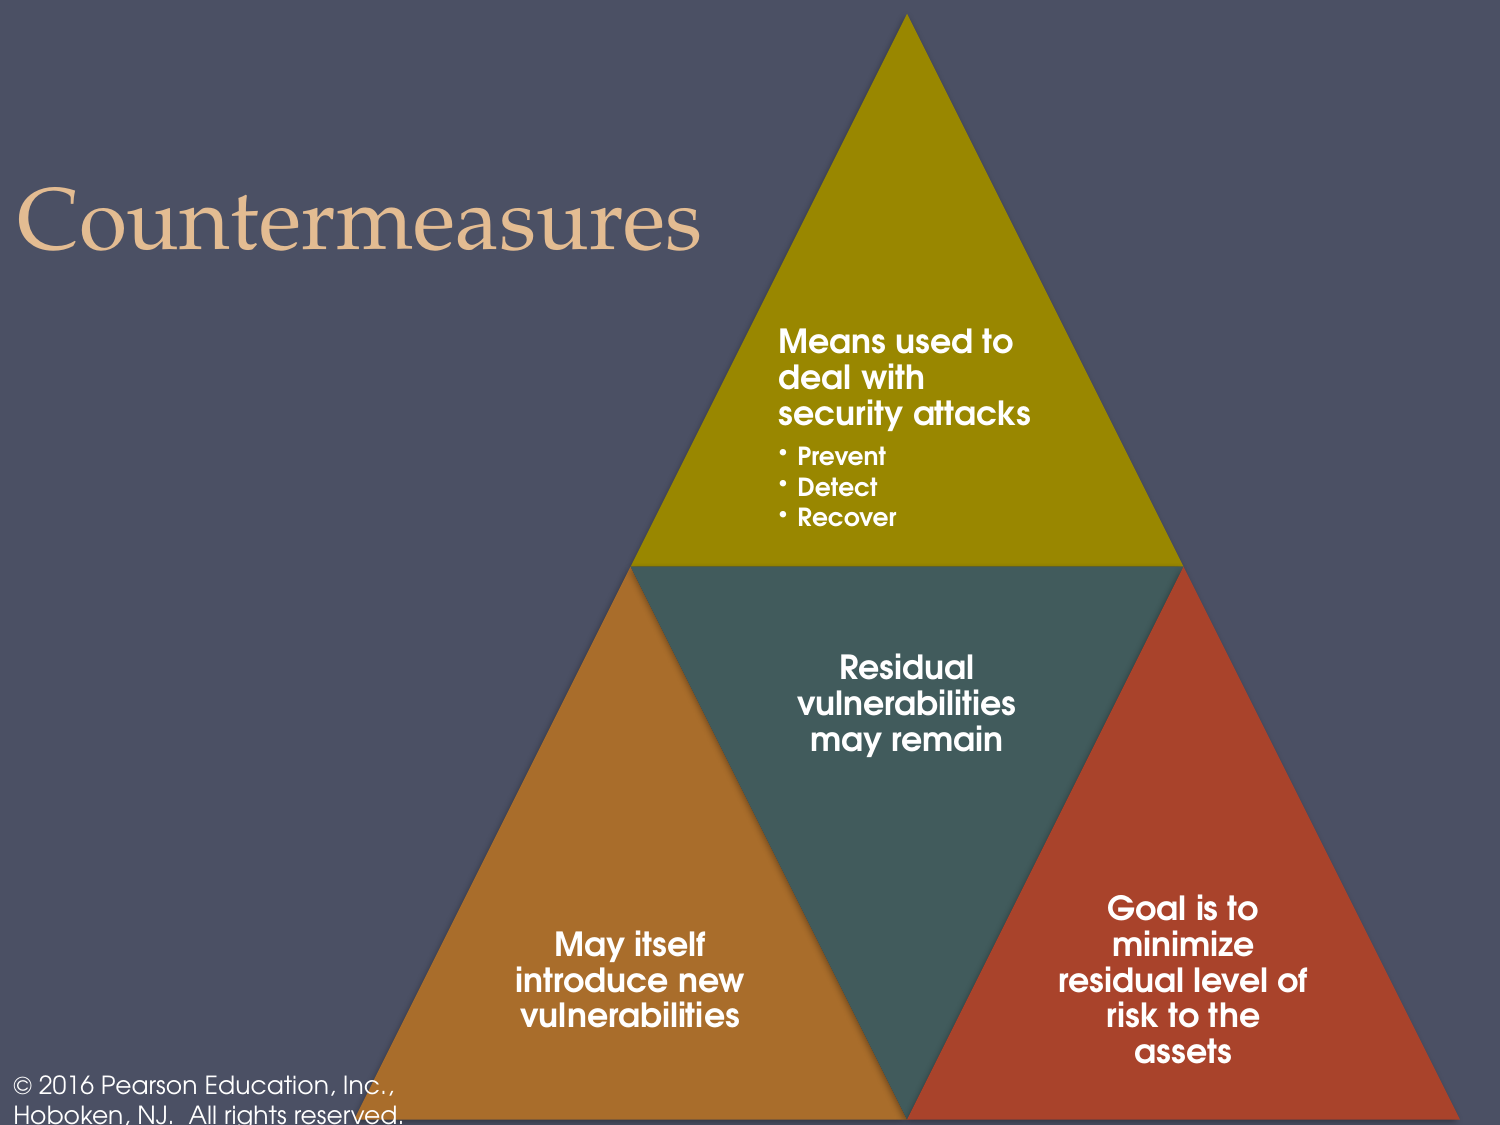

Means used to deal with security attacks
Prevent
Detect
Recover
May itself introduce new vulnerabilities
Residual vulnerabilities may remain
Goal is to minimize residual level of risk to the assets
# Countermeasures
© 2016 Pearson Education, Inc., Hoboken, NJ.  All rights reserved.